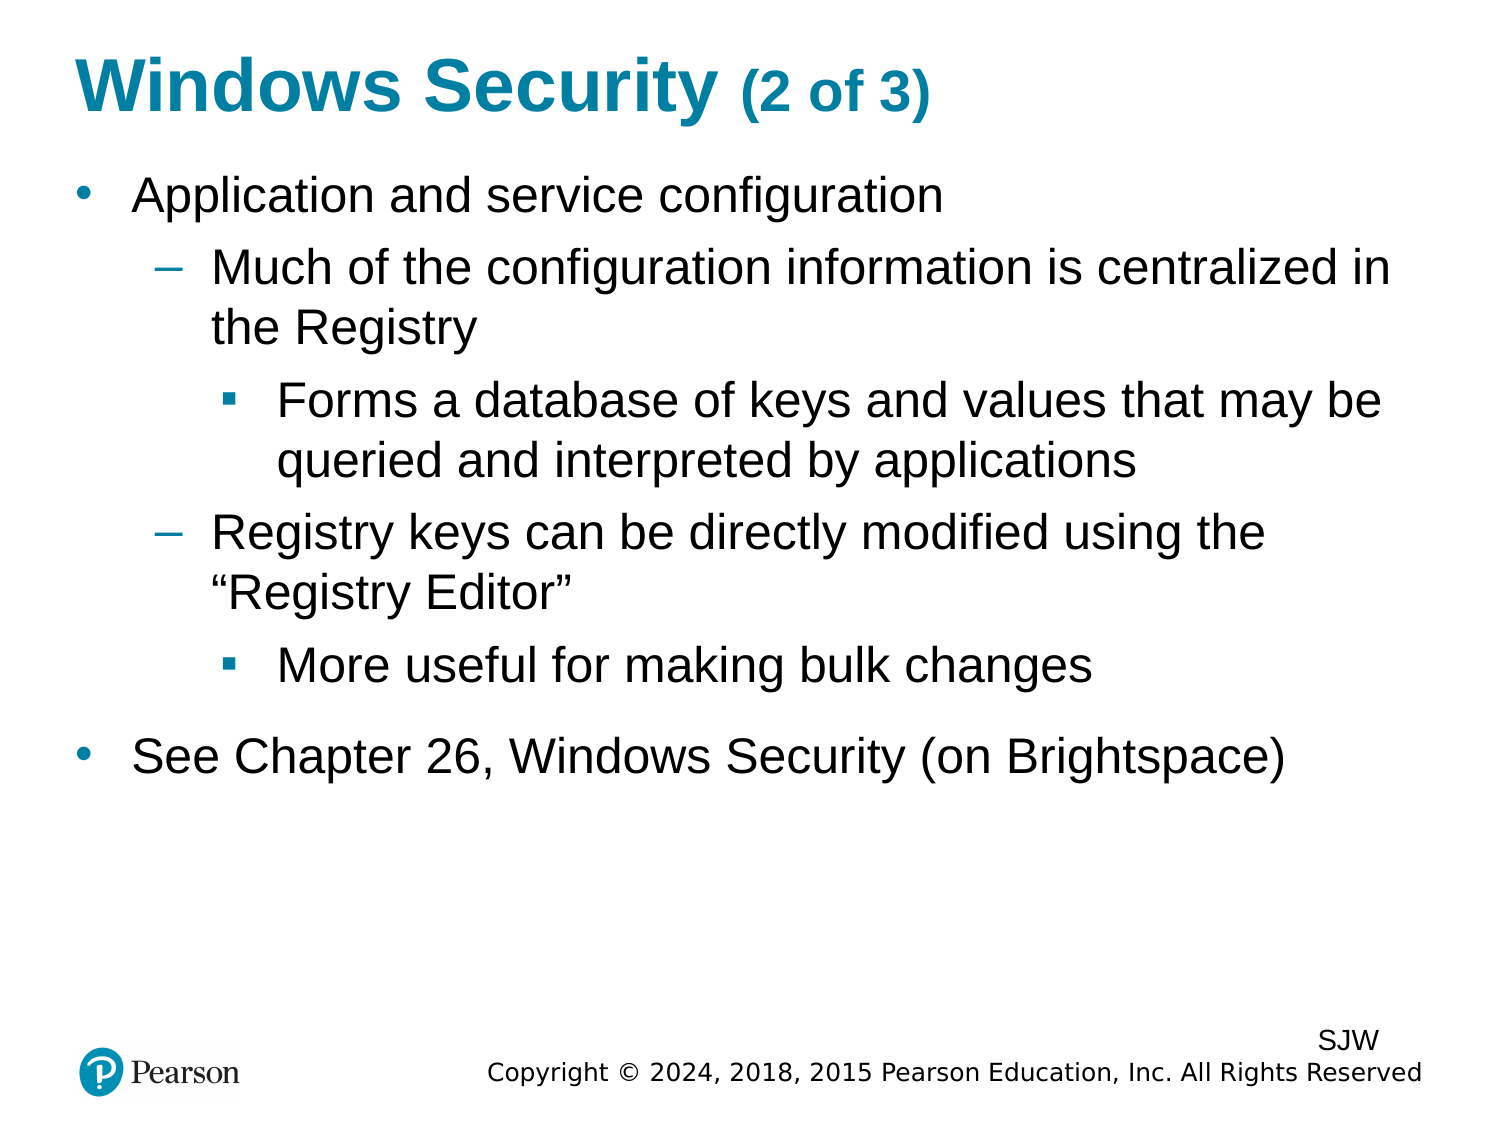

# Windows Security (2 of 3)
Application and service configuration
Much of the configuration information is centralized in the Registry
Forms a database of keys and values that may be queried and interpreted by applications
Registry keys can be directly modified using the “Registry Editor”
More useful for making bulk changes
See Chapter 26, Windows Security (on Brightspace)
SJW